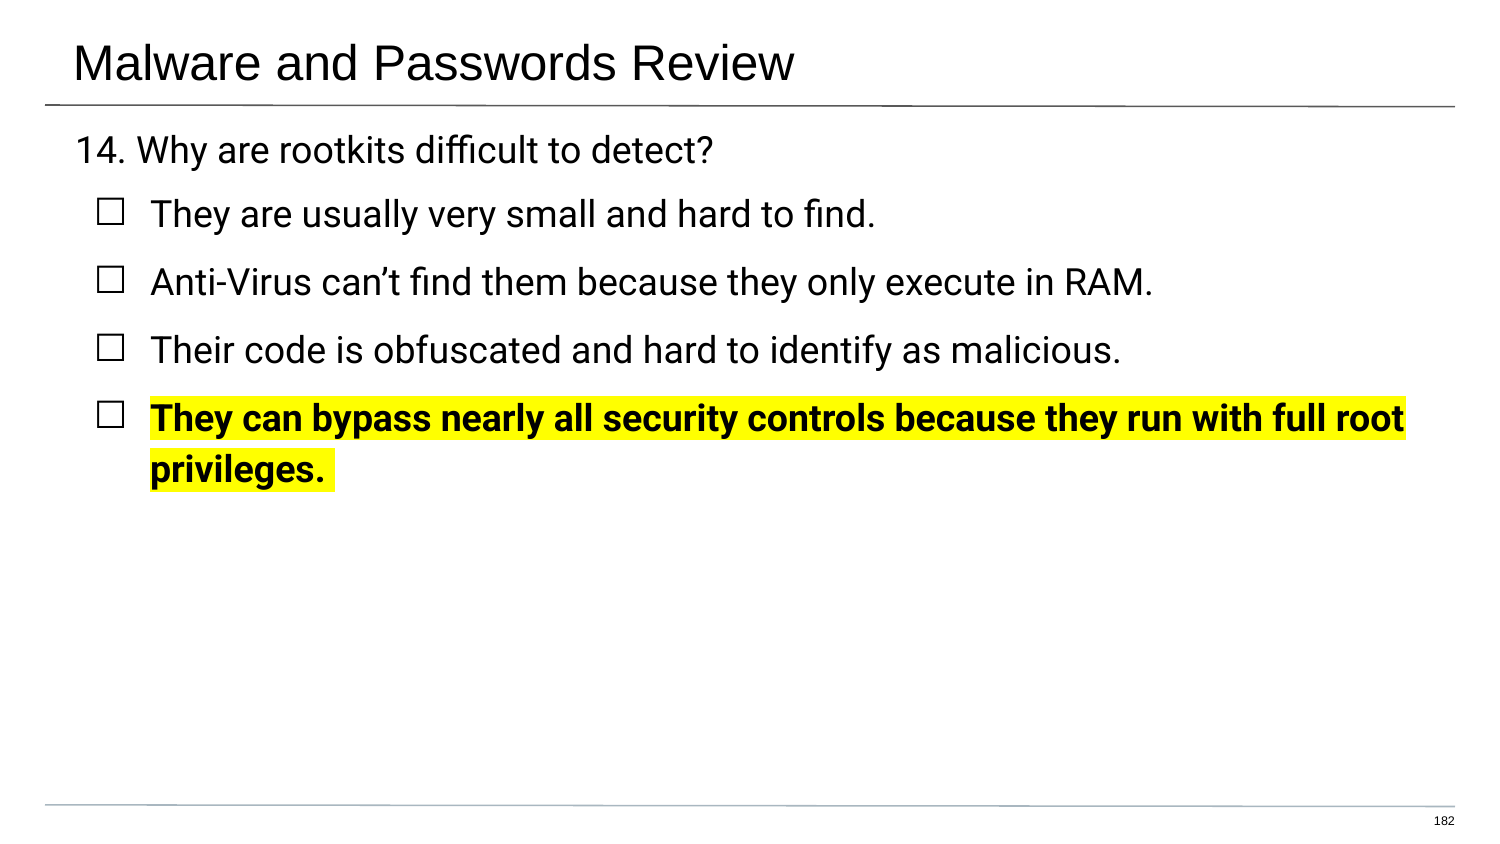

# Malware and Passwords Review
14. Why are rootkits difficult to detect?

They are usually very small and hard to find.
Anti-Virus can’t find them because they only execute in RAM.
Their code is obfuscated and hard to identify as malicious.
They can bypass nearly all security controls because they run with full root privileges.

182